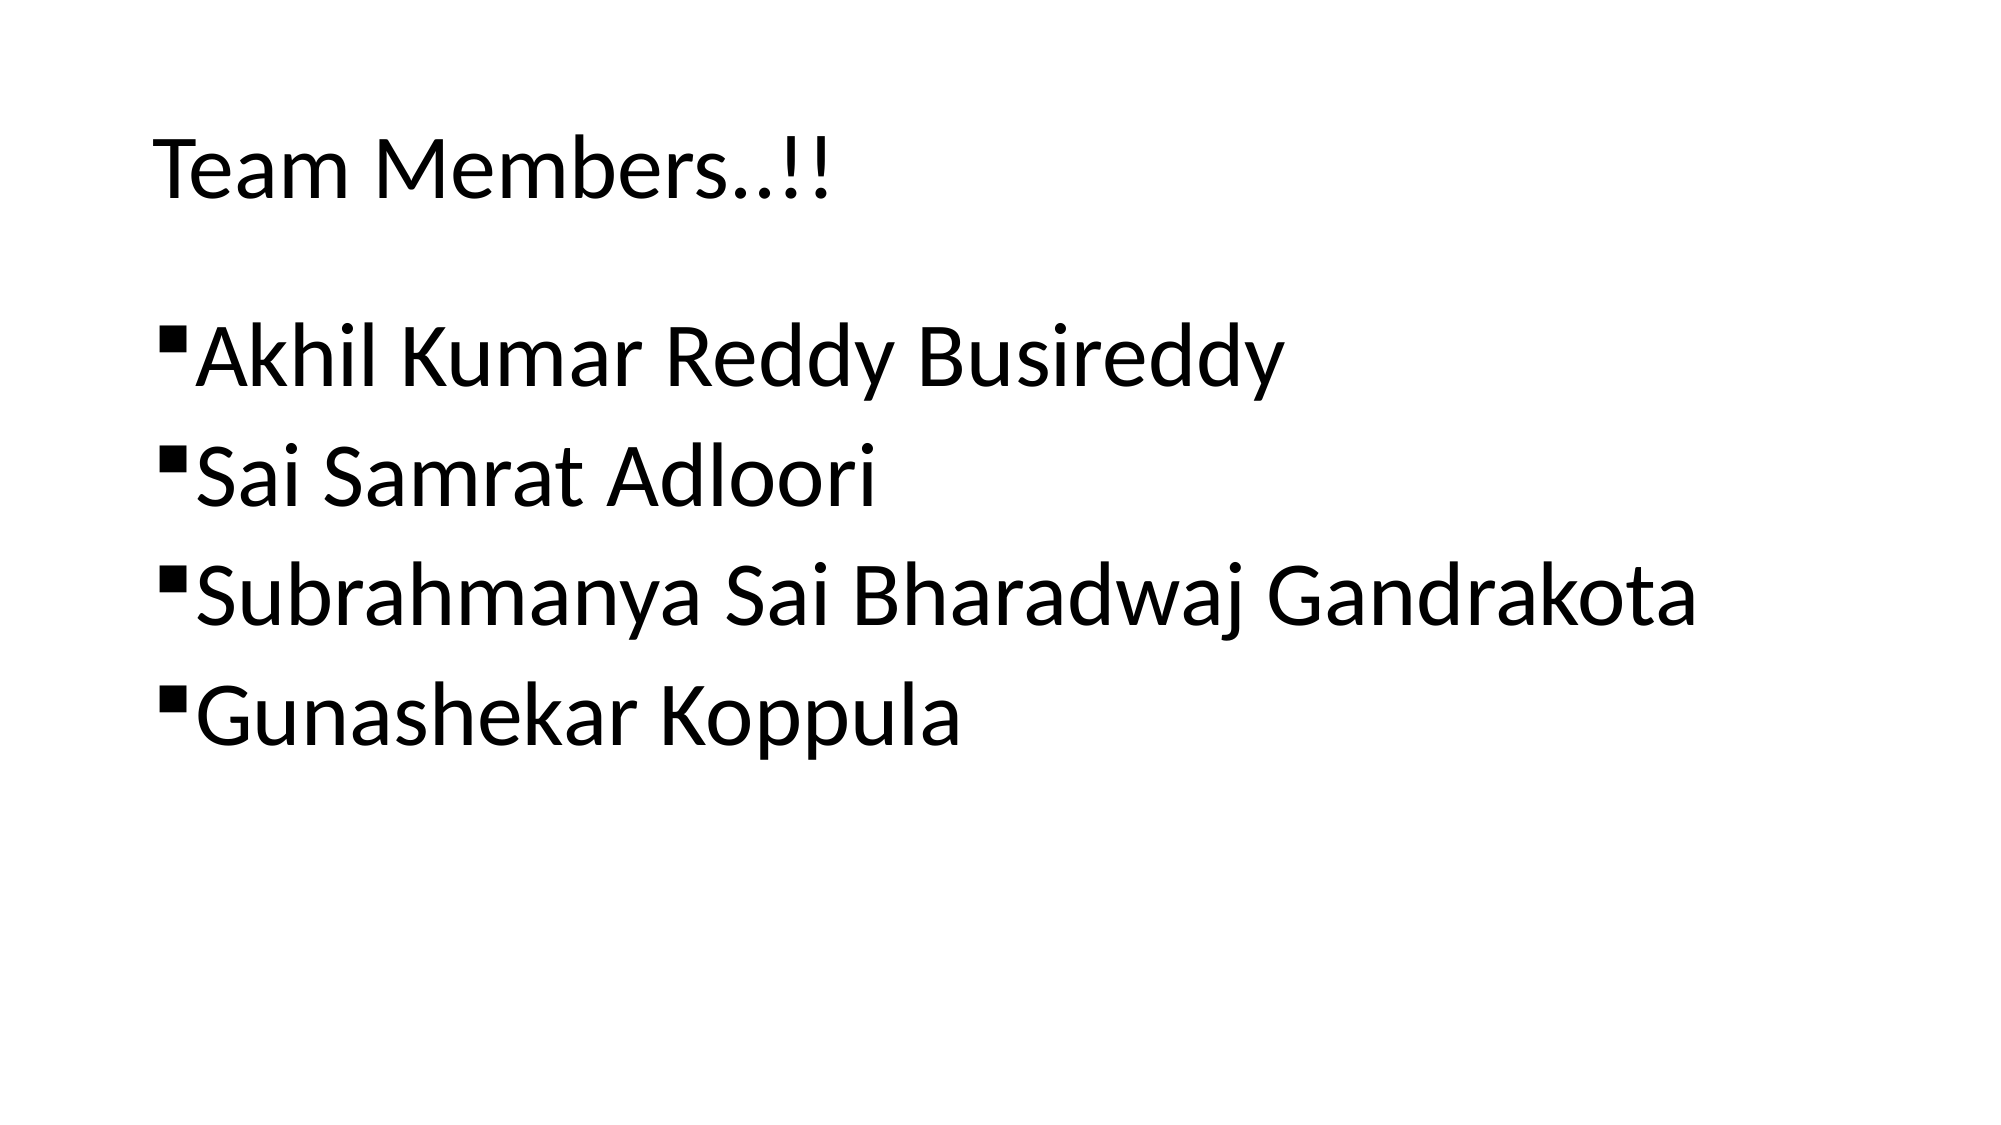

# Team Members..!!
Akhil Kumar Reddy Busireddy
Sai Samrat Adloori
Subrahmanya Sai Bharadwaj Gandrakota
Gunashekar Koppula